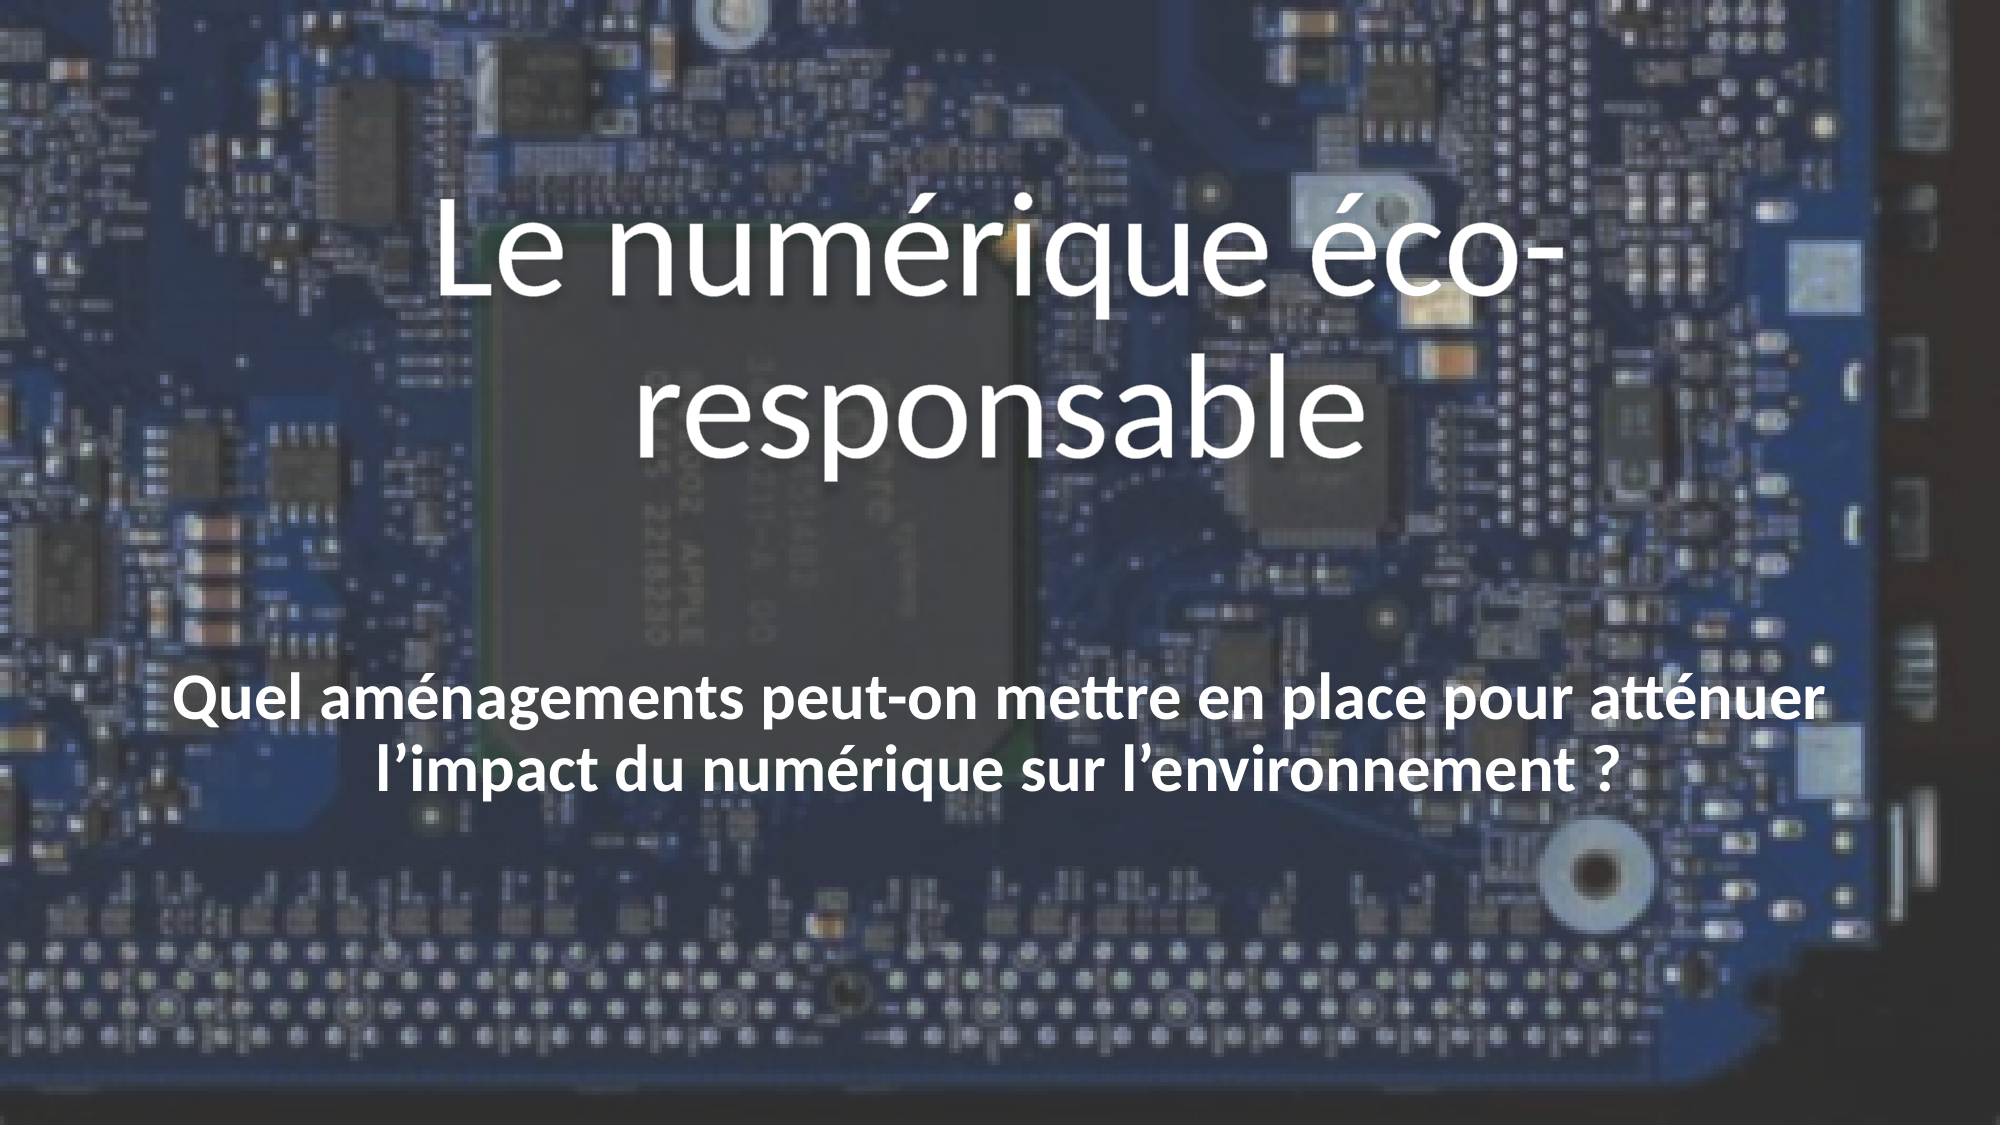

# Le numérique éco-responsable
Quel aménagements peut-on mettre en place pour atténuer l’impact du numérique sur l’environnement ?